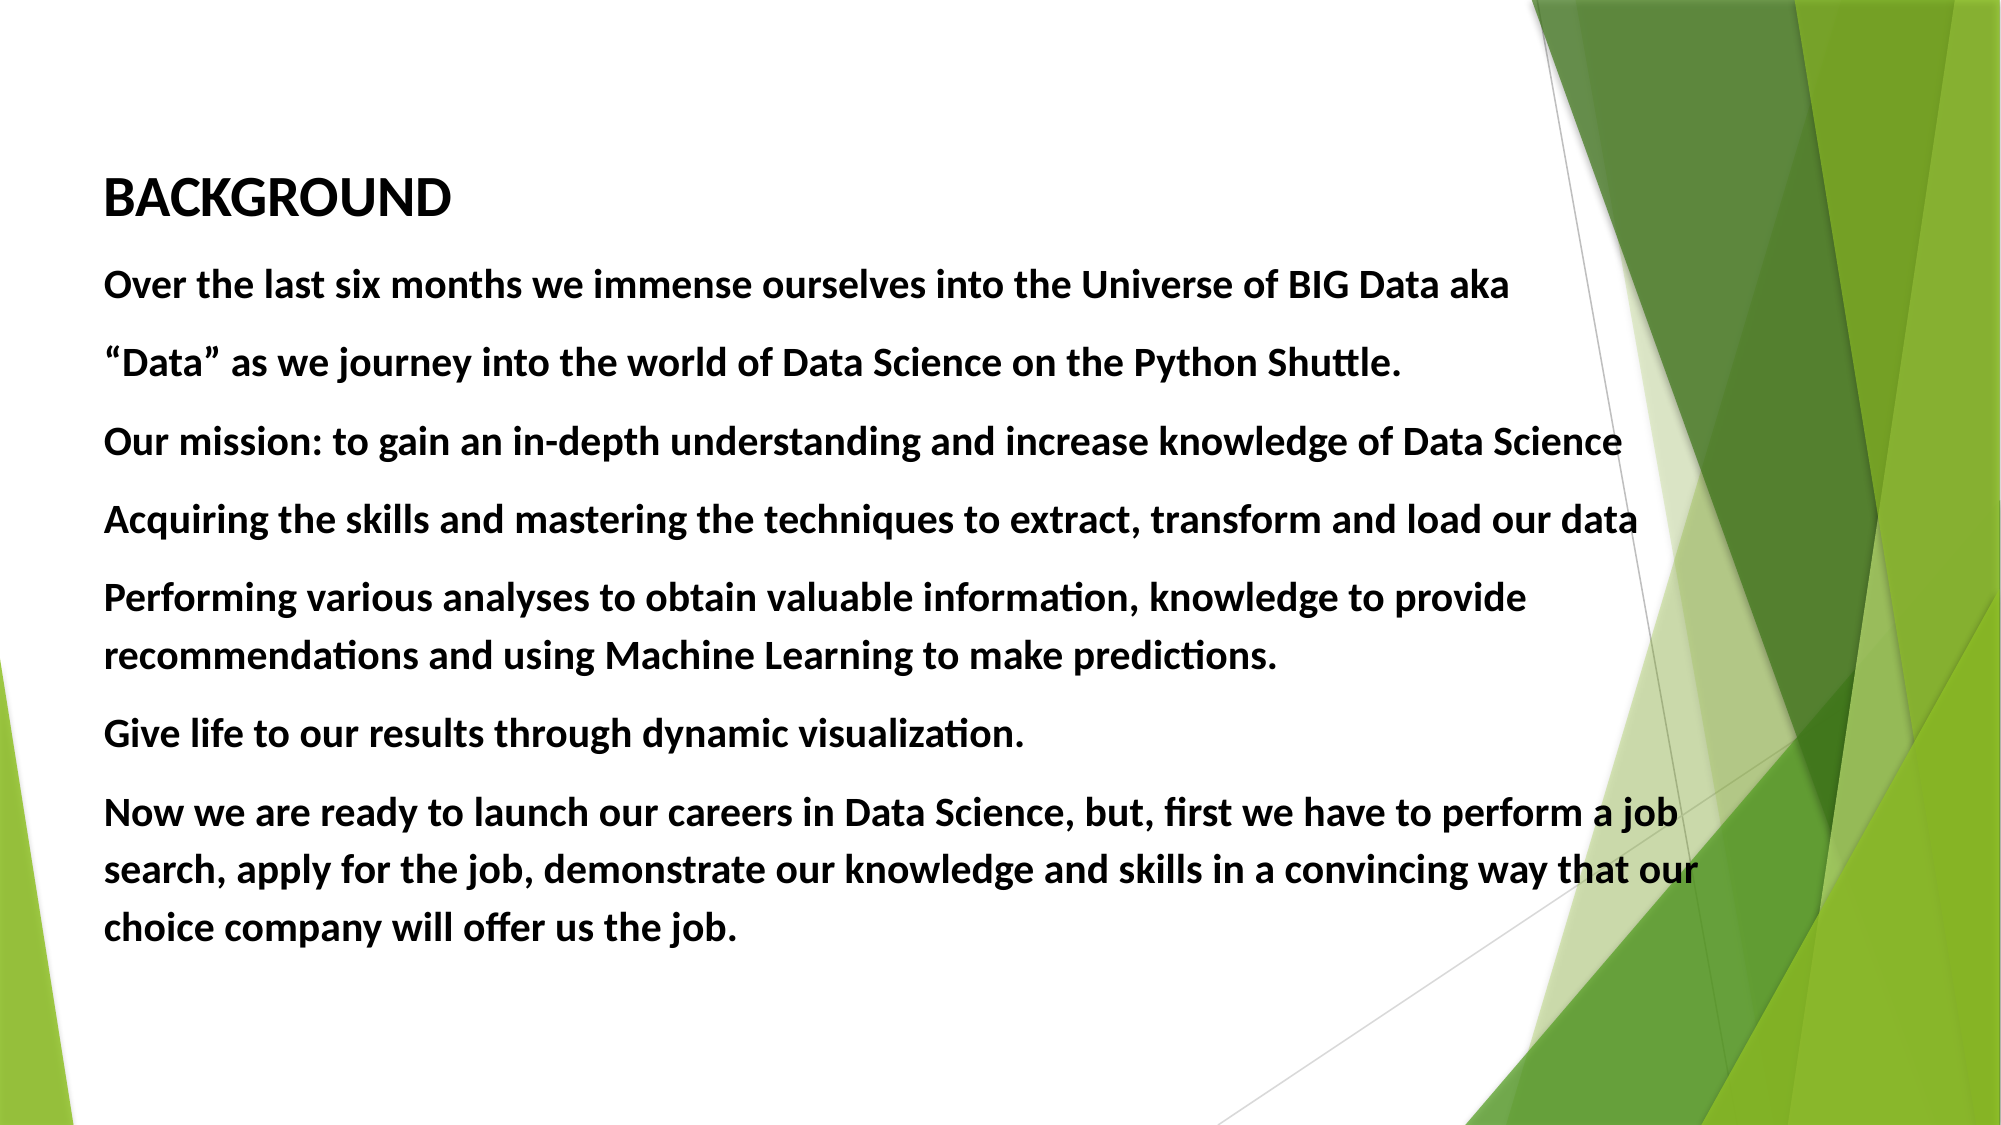

BACKGROUND
Over the last six months we immense ourselves into the Universe of BIG Data aka
“Data” as we journey into the world of Data Science on the Python Shuttle.
Our mission: to gain an in-depth understanding and increase knowledge of Data Science
Acquiring the skills and mastering the techniques to extract, transform and load our data
Performing various analyses to obtain valuable information, knowledge to provide recommendations and using Machine Learning to make predictions.
Give life to our results through dynamic visualization.
Now we are ready to launch our careers in Data Science, but, first we have to perform a job search, apply for the job, demonstrate our knowledge and skills in a convincing way that our choice company will offer us the job.